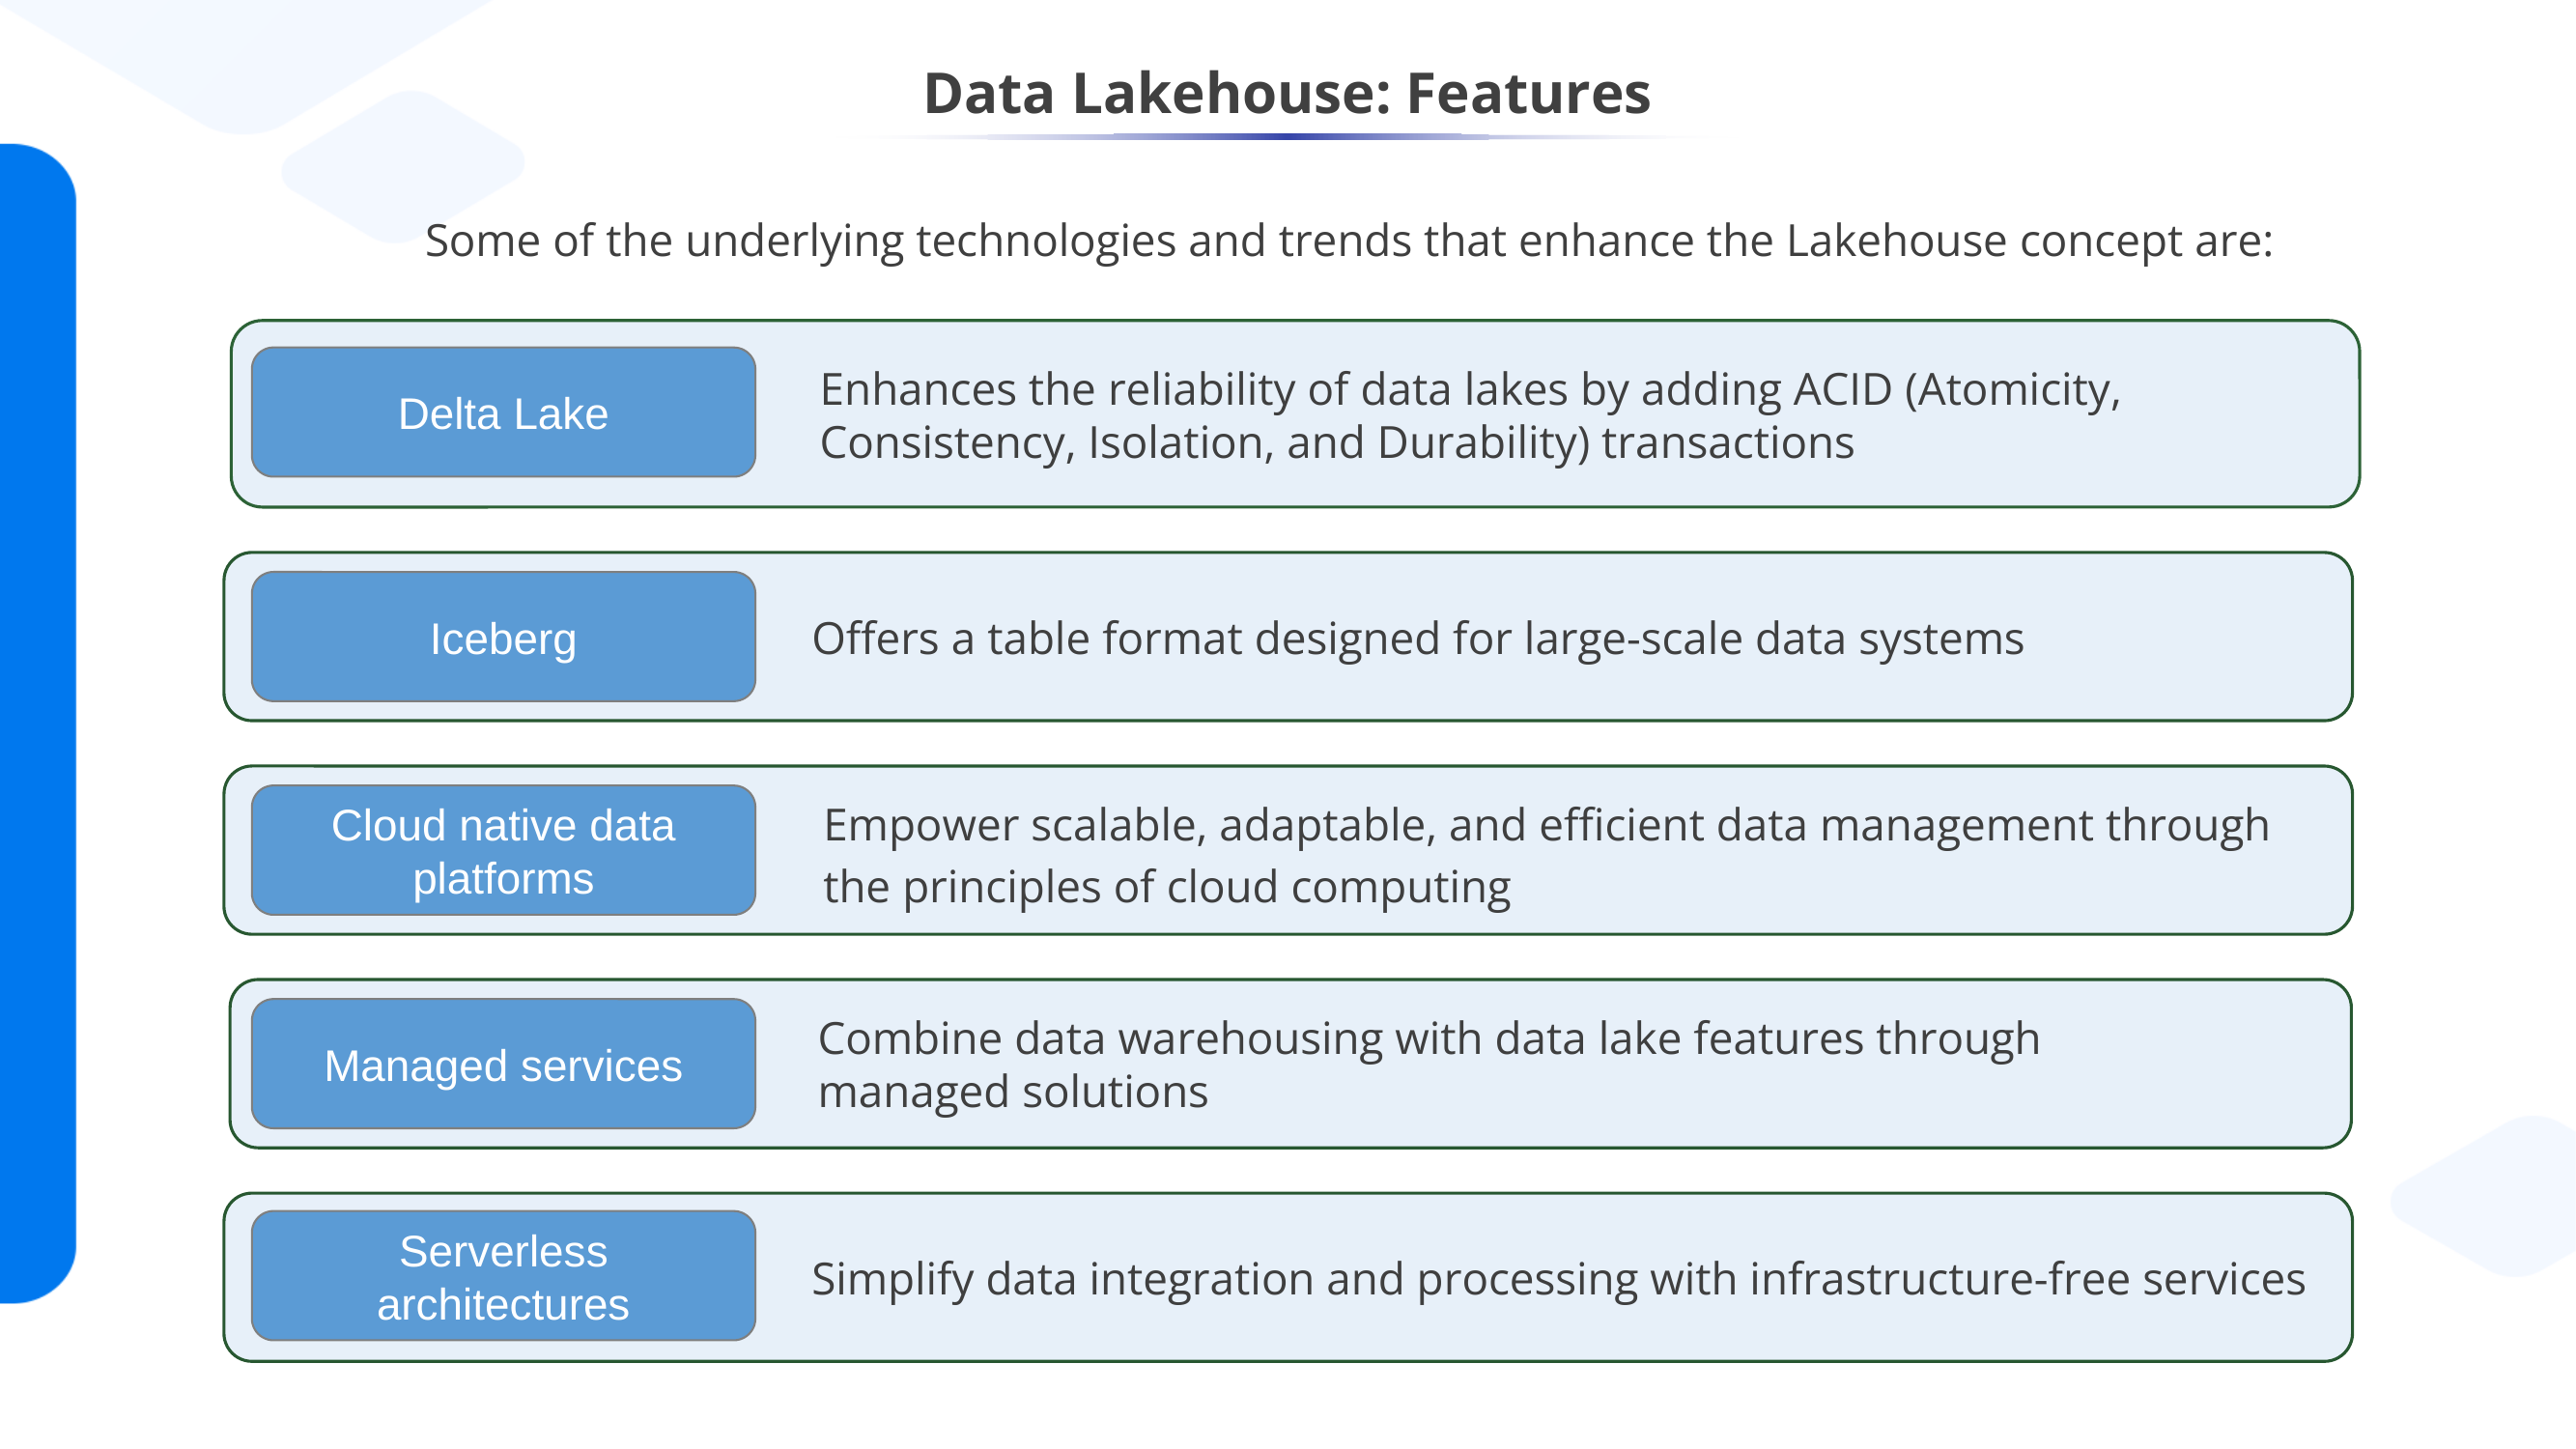

# Data Lakehouse: Features

Some of the underlying technologies and trends that enhance the Lakehouse concept are:
Enhances the reliability of data lakes by adding ACID (Atomicity, Consistency, Isolation, and Durability) transactions
Delta Lake
Offers a table format designed for large-scale data systems
Iceberg
 Empower scalable, adaptable, and efficient data management through
 the principles of cloud computing
Cloud native data platforms
Combine data warehousing with data lake features through
managed solutions
Managed services
Simplify data integration and processing with infrastructure-free services
Serverless architectures